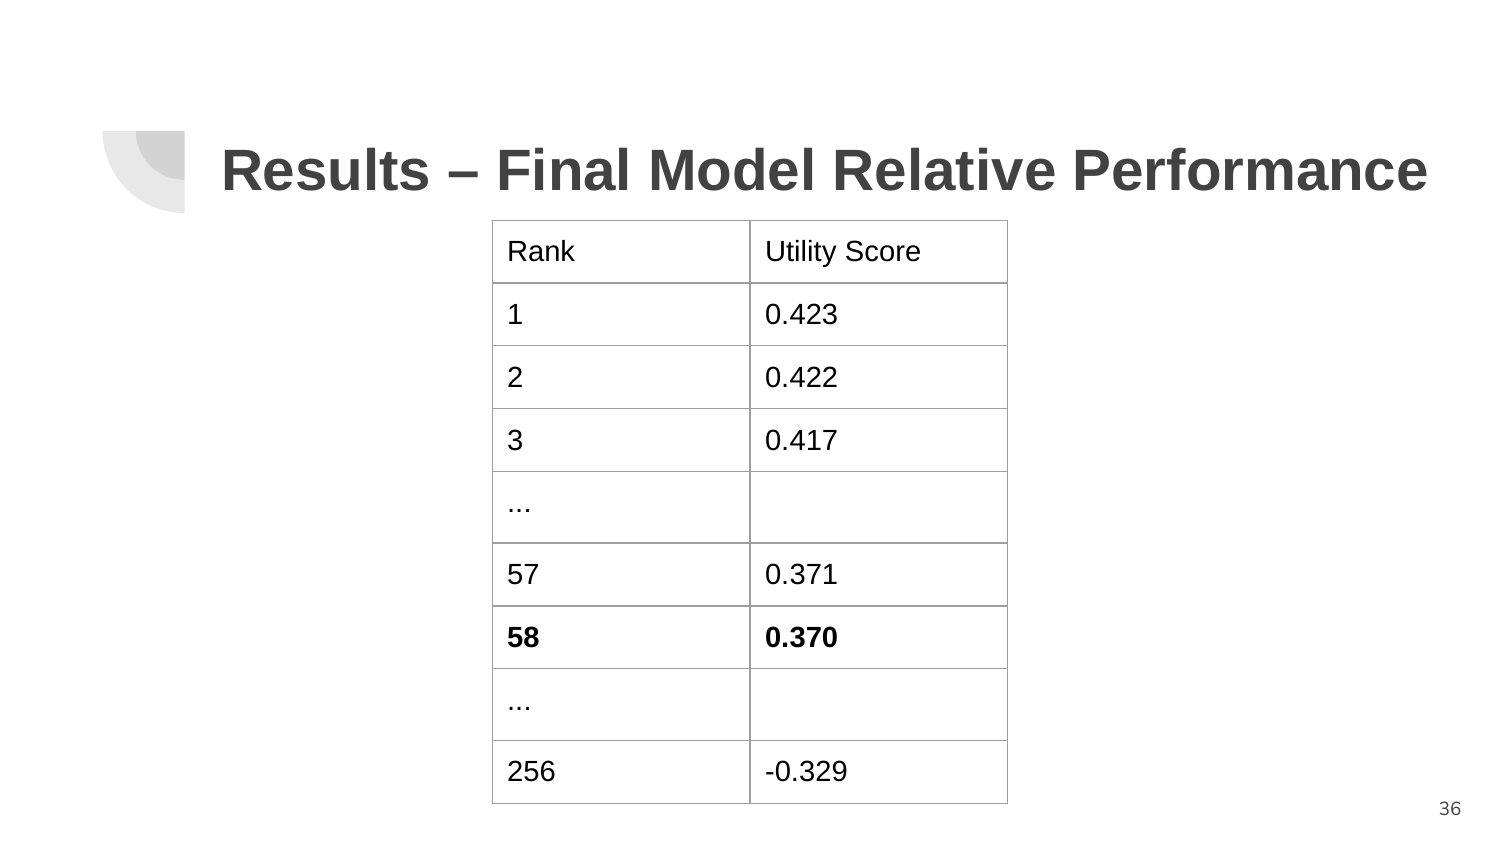

# Results – Final Model Relative Performance

| Rank | Utility Score |
| --- | --- |
| 1 | 0.423 |
| 2 | 0.422 |
| 3 | 0.417 |
| ... |  |
| 57 | 0.371 |
| 58 | 0.370 |
| ... |  |
| 256 | -0.329 |
36